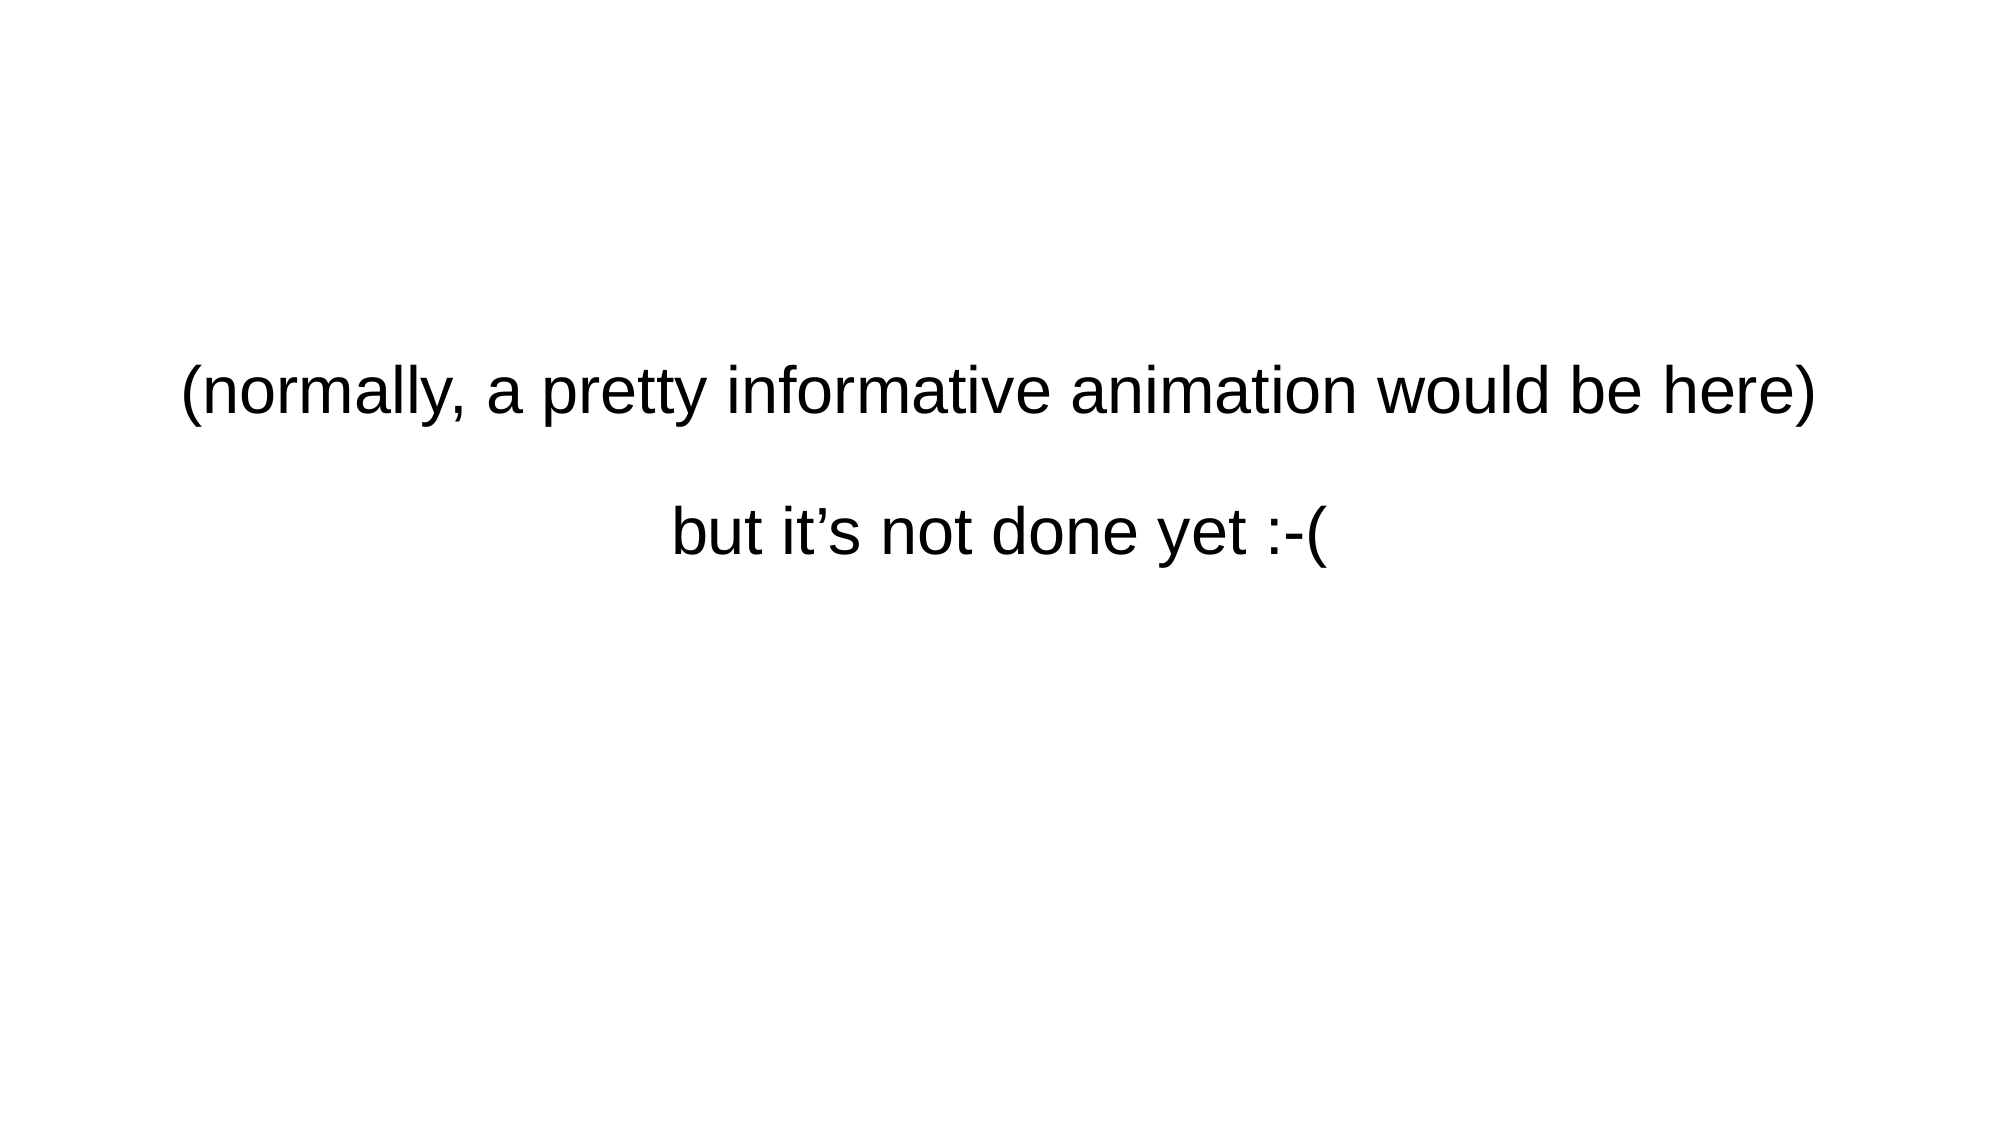

(normally, a pretty informative animation would be here)
but it’s not done yet :-(